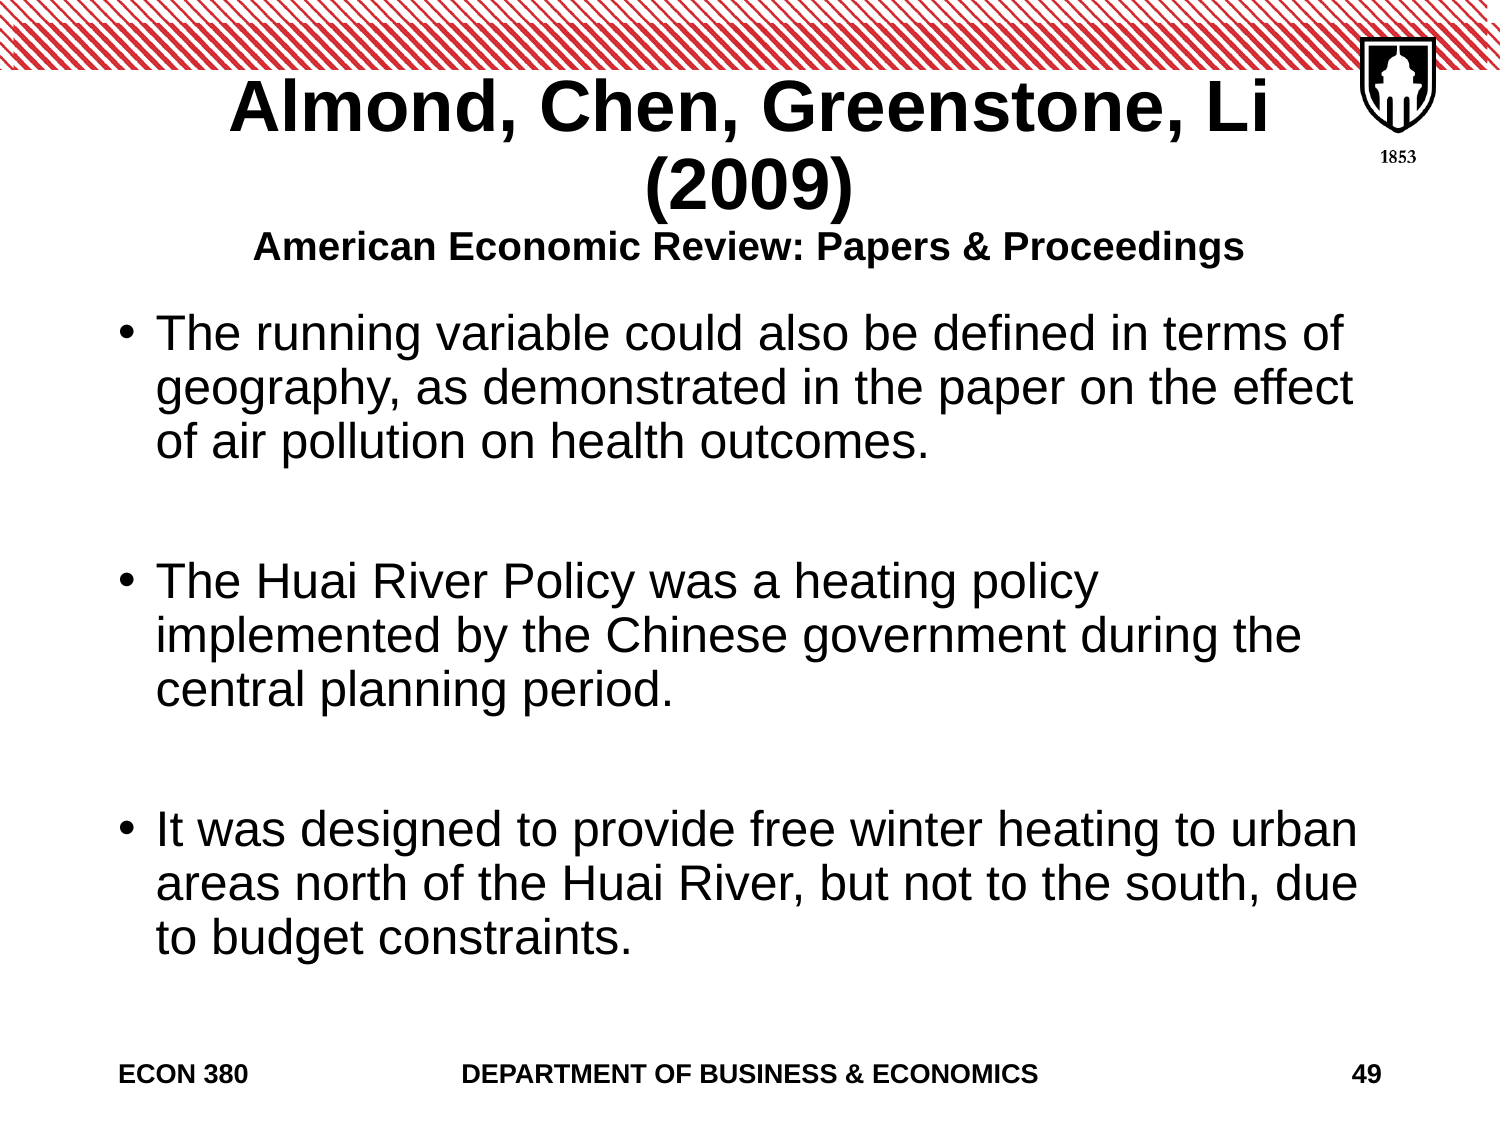

# Almond, Chen, Greenstone, Li (2009) American Economic Review: Papers & Proceedings
The running variable could also be defined in terms of geography, as demonstrated in the paper on the effect of air pollution on health outcomes.

The Huai River Policy was a heating policy implemented by the Chinese government during the central planning period.

It was designed to provide free winter heating to urban areas north of the Huai River, but not to the south, due to budget constraints.
ECON 380
DEPARTMENT OF BUSINESS & ECONOMICS
49